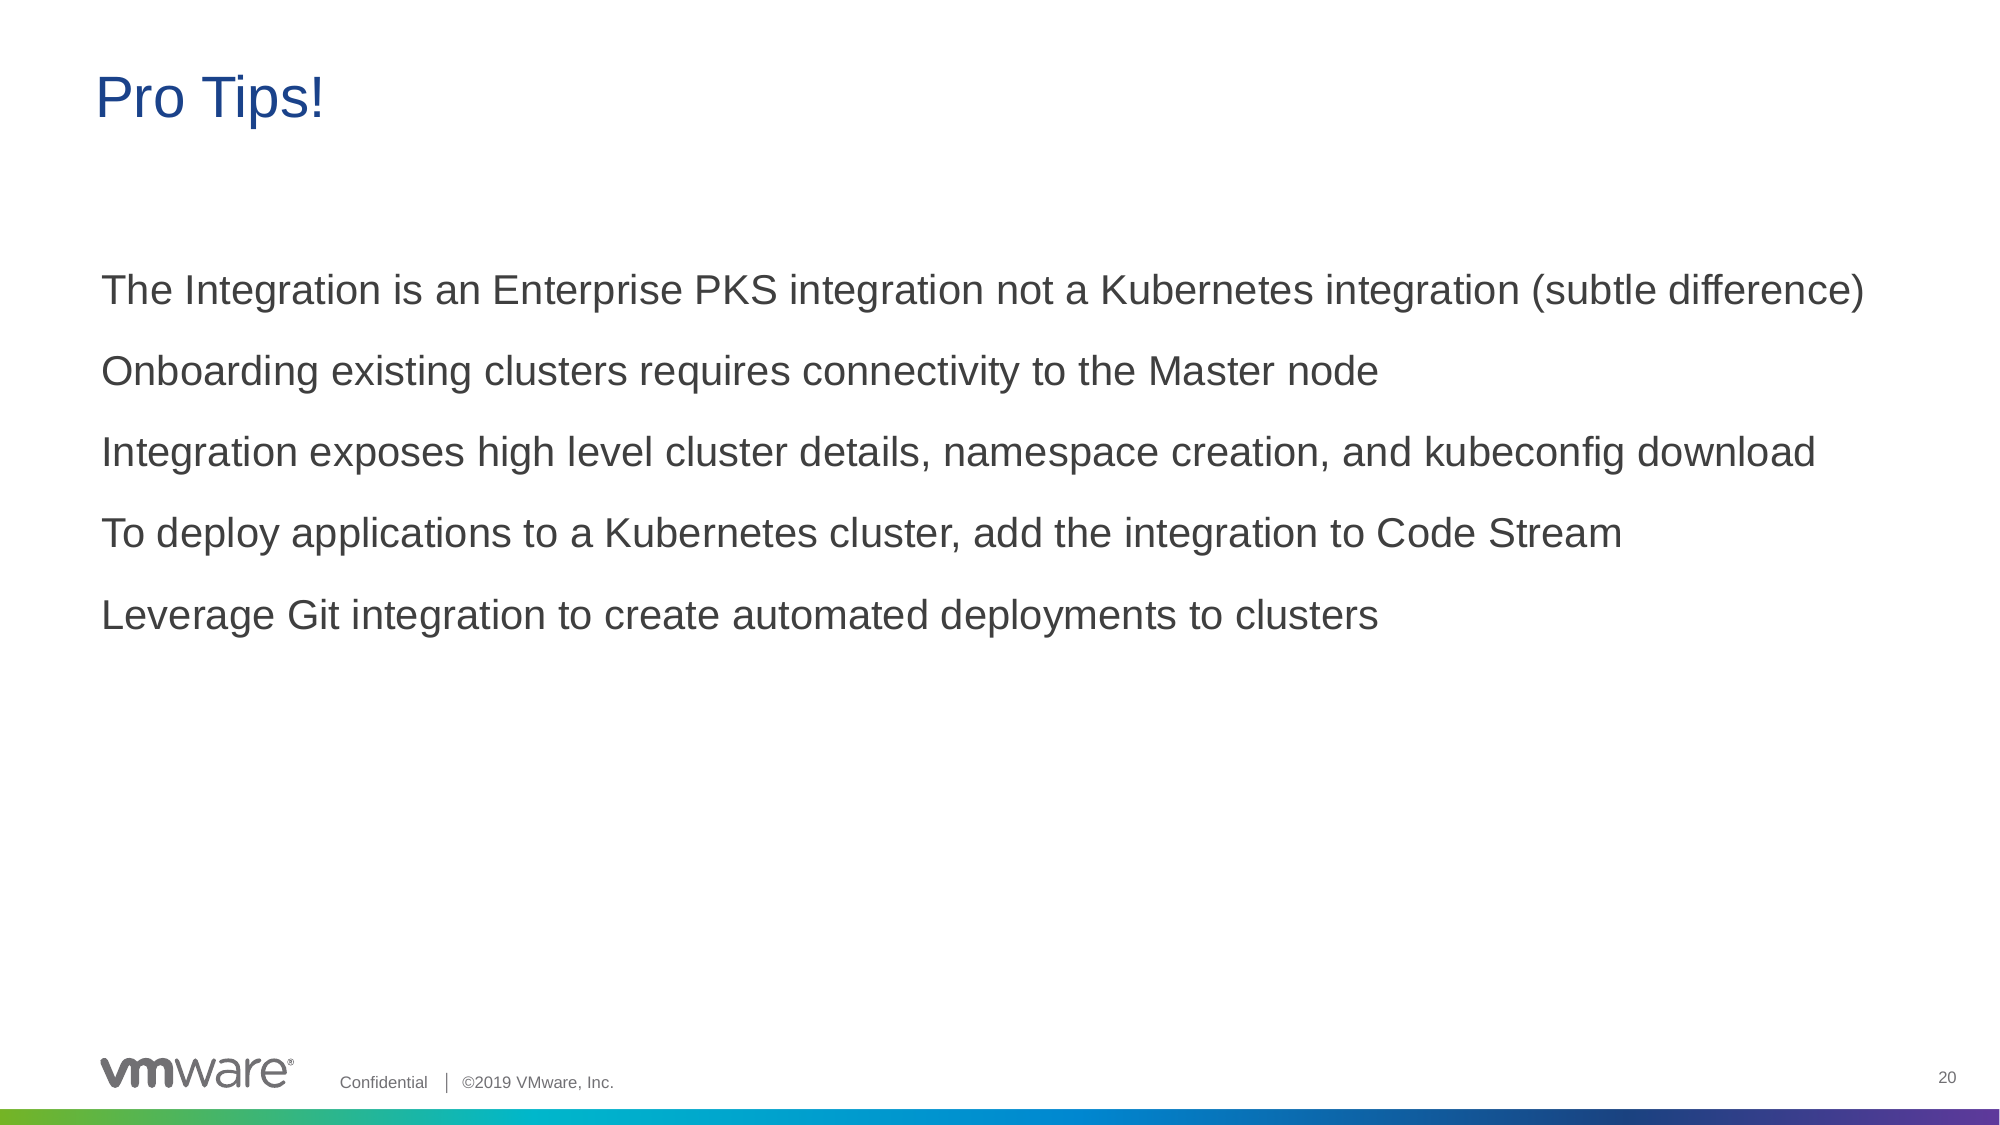

# Pro Tips!

The Integration is an Enterprise PKS integration not a Kubernetes integration (subtle difference)
Onboarding existing clusters requires connectivity to the Master node
Integration exposes high level cluster details, namespace creation, and kubeconfig download
To deploy applications to a Kubernetes cluster, add the integration to Code Stream
Leverage Git integration to create automated deployments to clusters